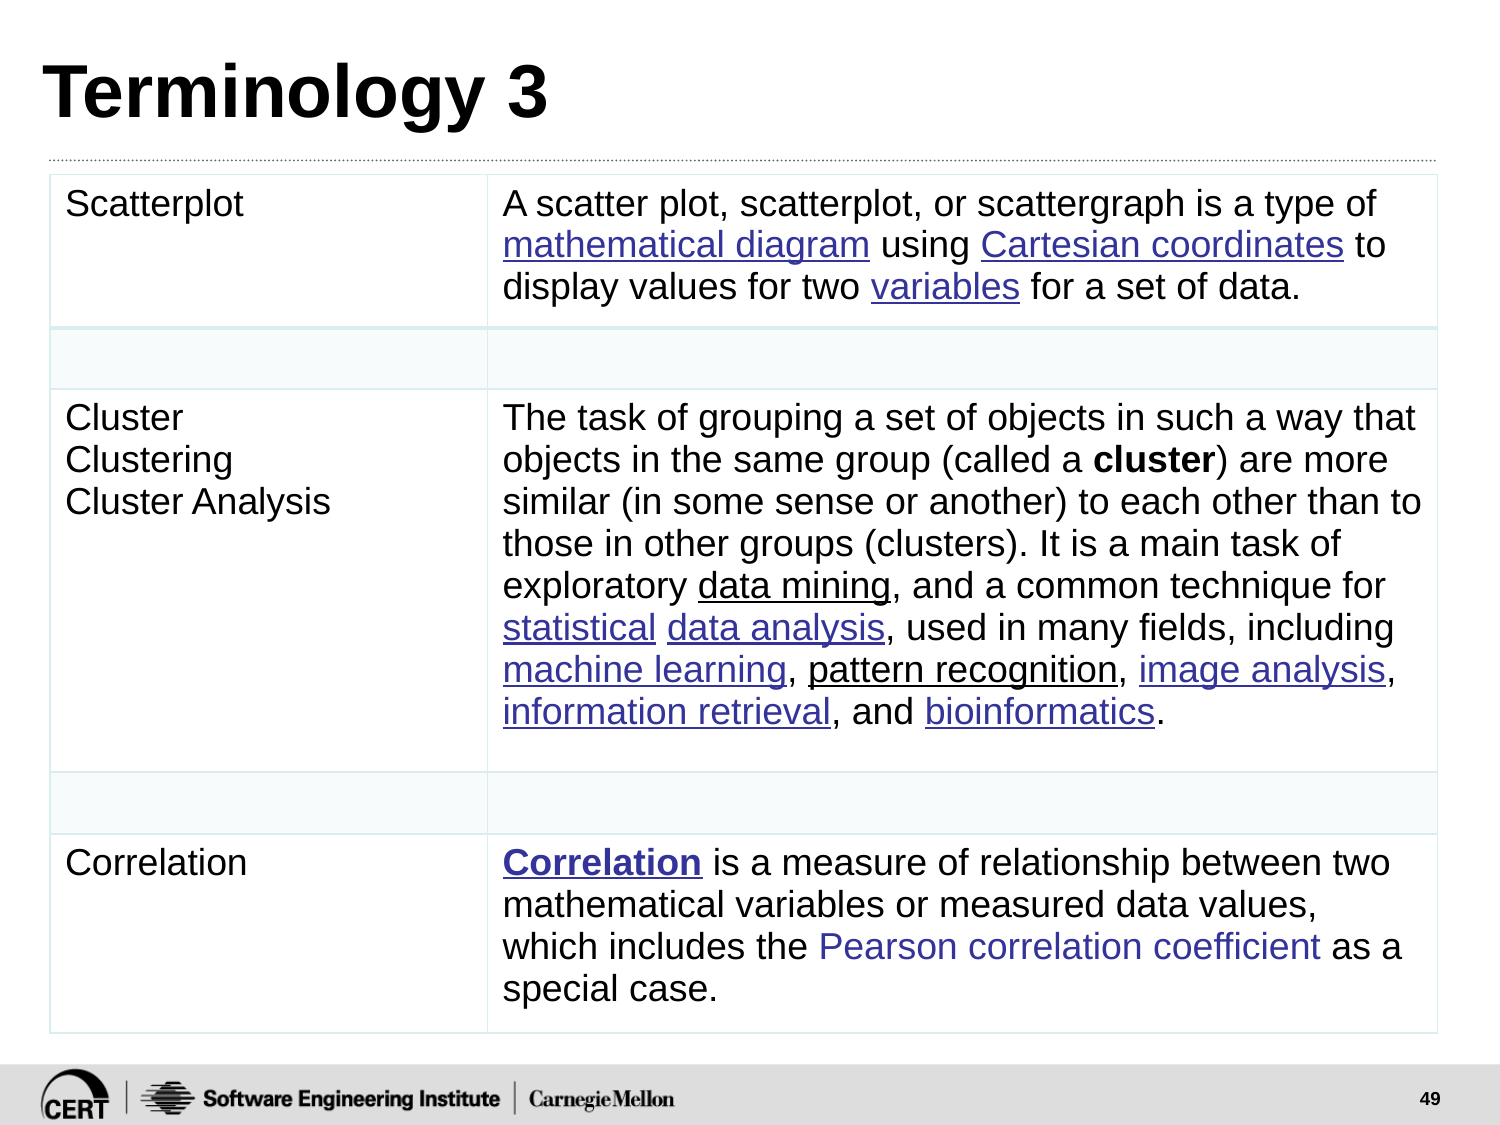

# Terminology 3
| Scatterplot | A scatter plot, scatterplot, or scattergraph is a type of mathematical diagram using Cartesian coordinates to display values for two variables for a set of data. |
| --- | --- |
|  |  |
| Cluster Clustering Cluster Analysis | The task of grouping a set of objects in such a way that objects in the same group (called a cluster) are more similar (in some sense or another) to each other than to those in other groups (clusters). It is a main task of exploratory data mining, and a common technique for statistical data analysis, used in many fields, including machine learning, pattern recognition, image analysis, information retrieval, and bioinformatics. |
|  |  |
| Correlation | Correlation is a measure of relationship between two mathematical variables or measured data values, which includes the Pearson correlation coefficient as a special case. |